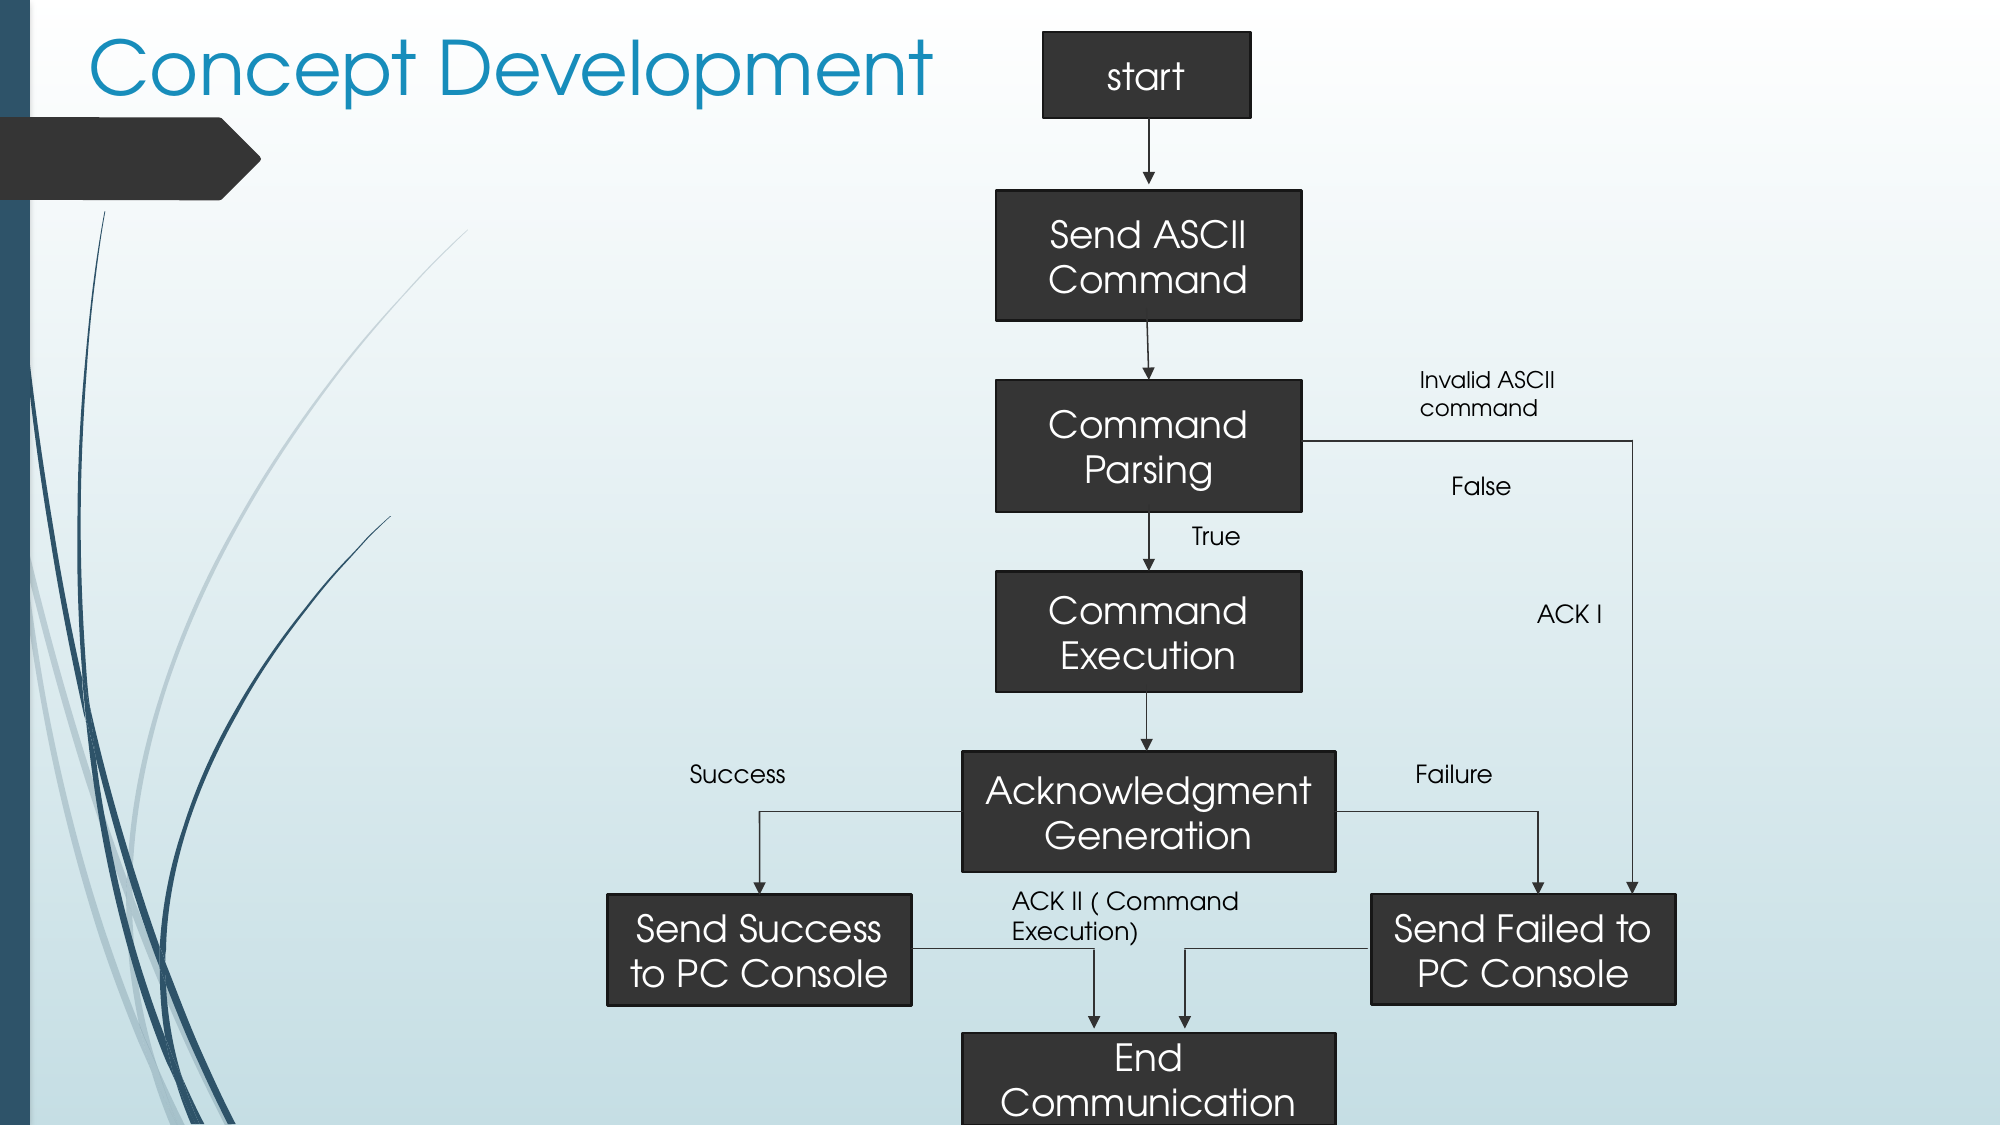

# Concept Development
start
Send ASCII Command
Invalid ASCII command
Command Parsing
False
True
Command Execution
ACK I
Success
Acknowledgment Generation
Failure
ACK II ( Command Execution)
Send Failed to PC Console
Send Success to PC Console
End Communication